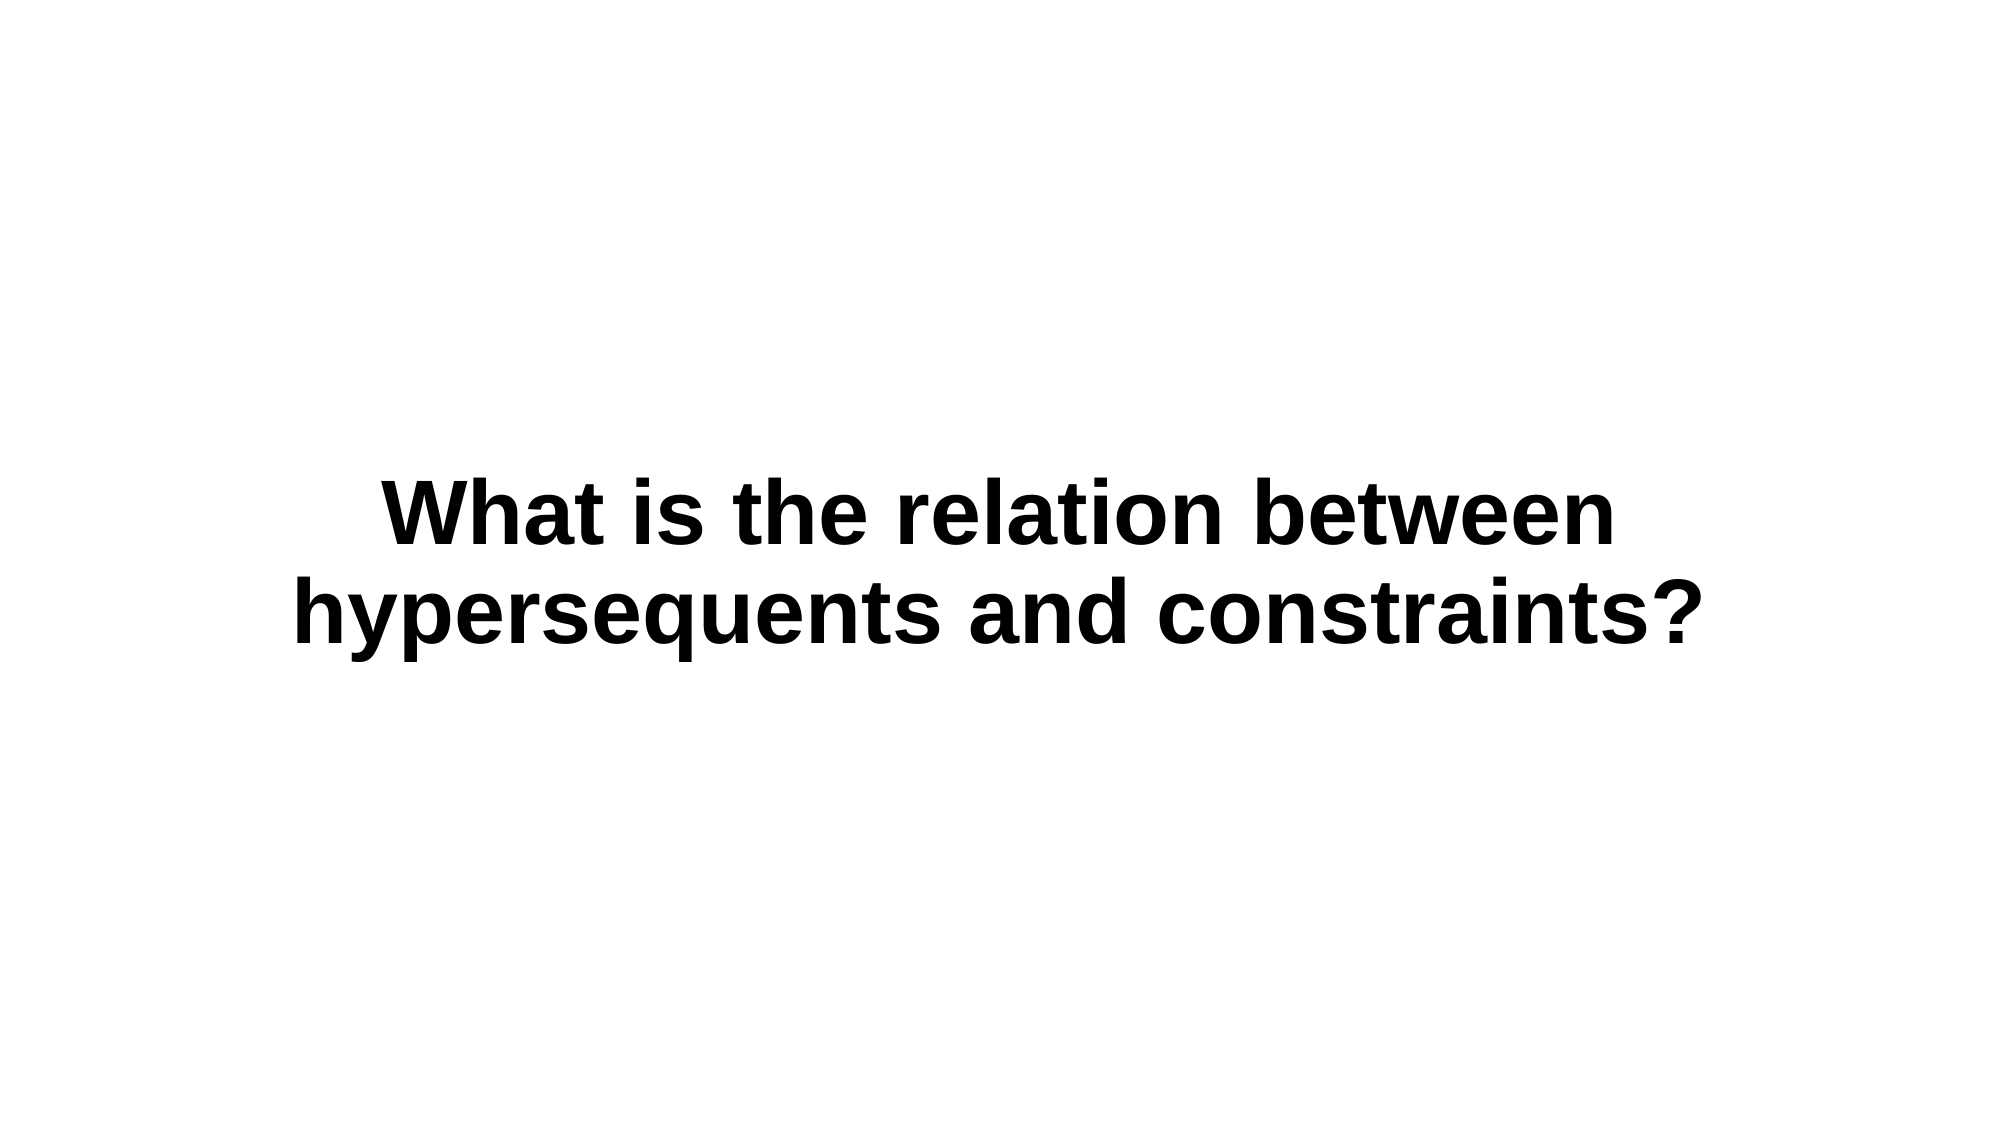

# What is the relation between hypersequents and constraints?